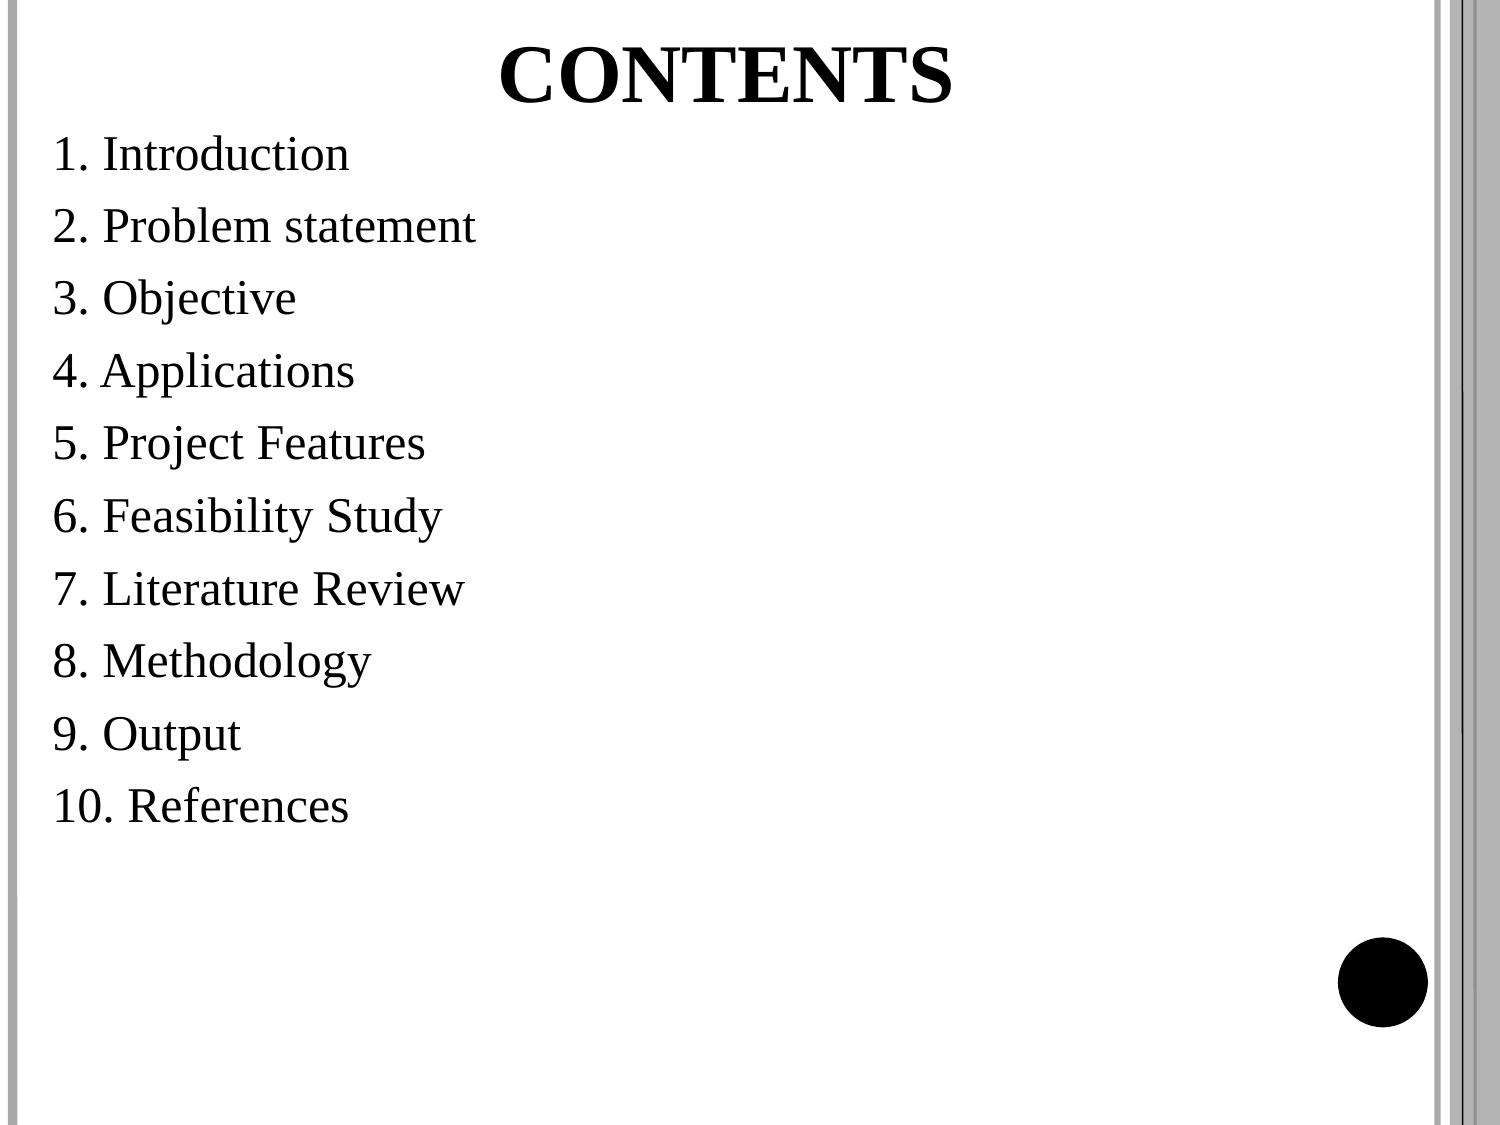

contents
1. Introduction
2. Problem statement
3. Objective
4. Applications
5. Project Features
6. Feasibility Study
7. Literature Review
8. Methodology
9. Output
10. References